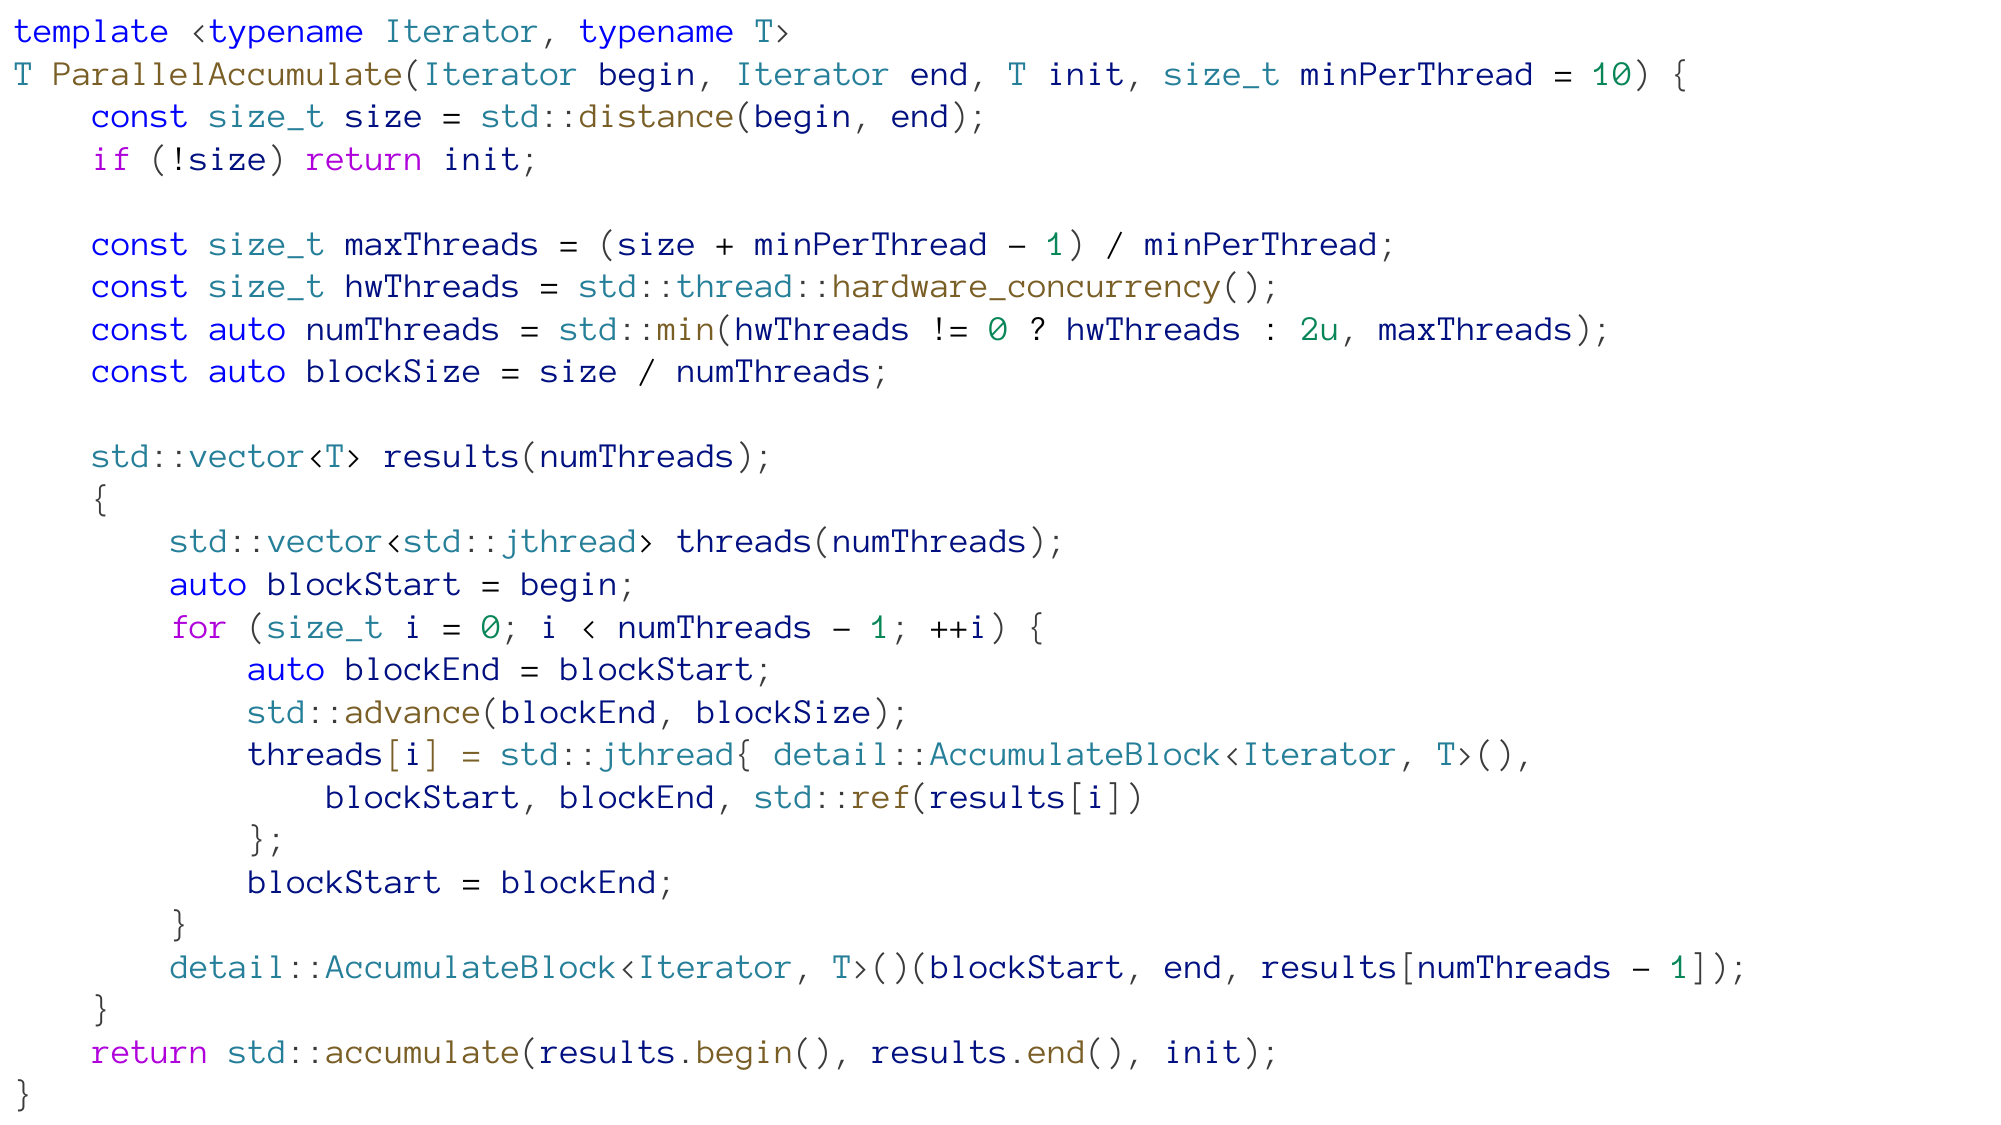

template <typename Iterator, typename T>
T ParallelAccumulate(Iterator begin, Iterator end, T init, size_t minPerThread = 10) {
    const size_t size = std::distance(begin, end);
    if (!size) return init;

    const size_t maxThreads = (size + minPerThread - 1) / minPerThread;
    const size_t hwThreads = std::thread::hardware_concurrency();
    const auto numThreads = std::min(hwThreads != 0 ? hwThreads : 2u, maxThreads);
    const auto blockSize = size / numThreads;

    std::vector<T> results(numThreads);
    {
        std::vector<std::jthread> threads(numThreads);
        auto blockStart = begin;
        for (size_t i = 0; i < numThreads - 1; ++i) {
            auto blockEnd = blockStart;
            std::advance(blockEnd, blockSize);
            threads[i] = std::jthread{ detail::AccumulateBlock<Iterator, T>(),
                blockStart, blockEnd, std::ref(results[i])
            };
            blockStart = blockEnd;
        }
        detail::AccumulateBlock<Iterator, T>()(blockStart, end, results[numThreads - 1]);
    }
    return std::accumulate(results.begin(), results.end(), init);
}